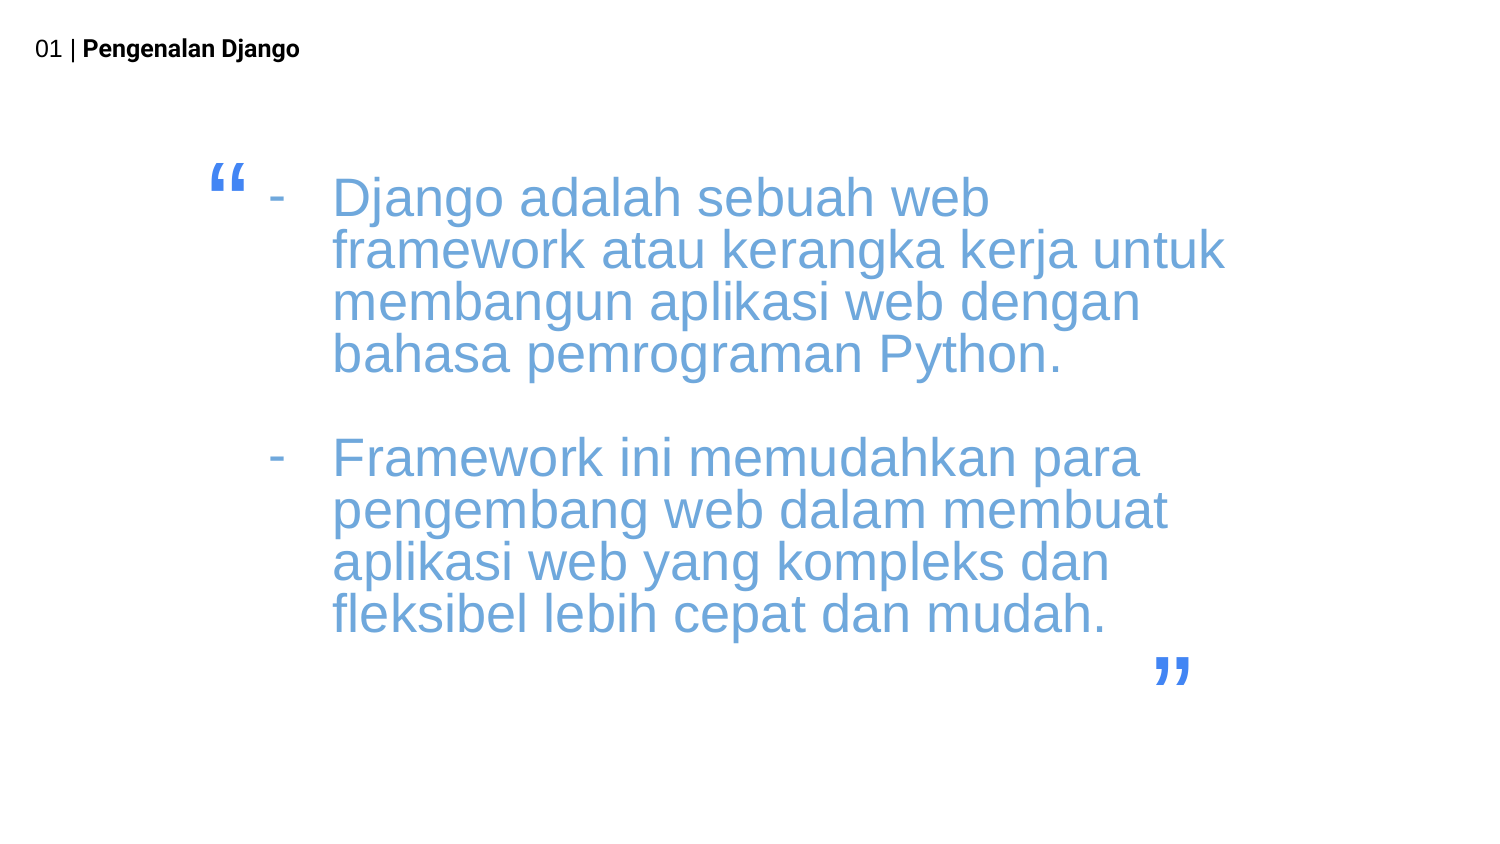

01 | Pengenalan Django
“
Django adalah sebuah web framework atau kerangka kerja untuk membangun aplikasi web dengan bahasa pemrograman Python.

Framework ini memudahkan para pengembang web dalam membuat aplikasi web yang kompleks dan fleksibel lebih cepat dan mudah.
“